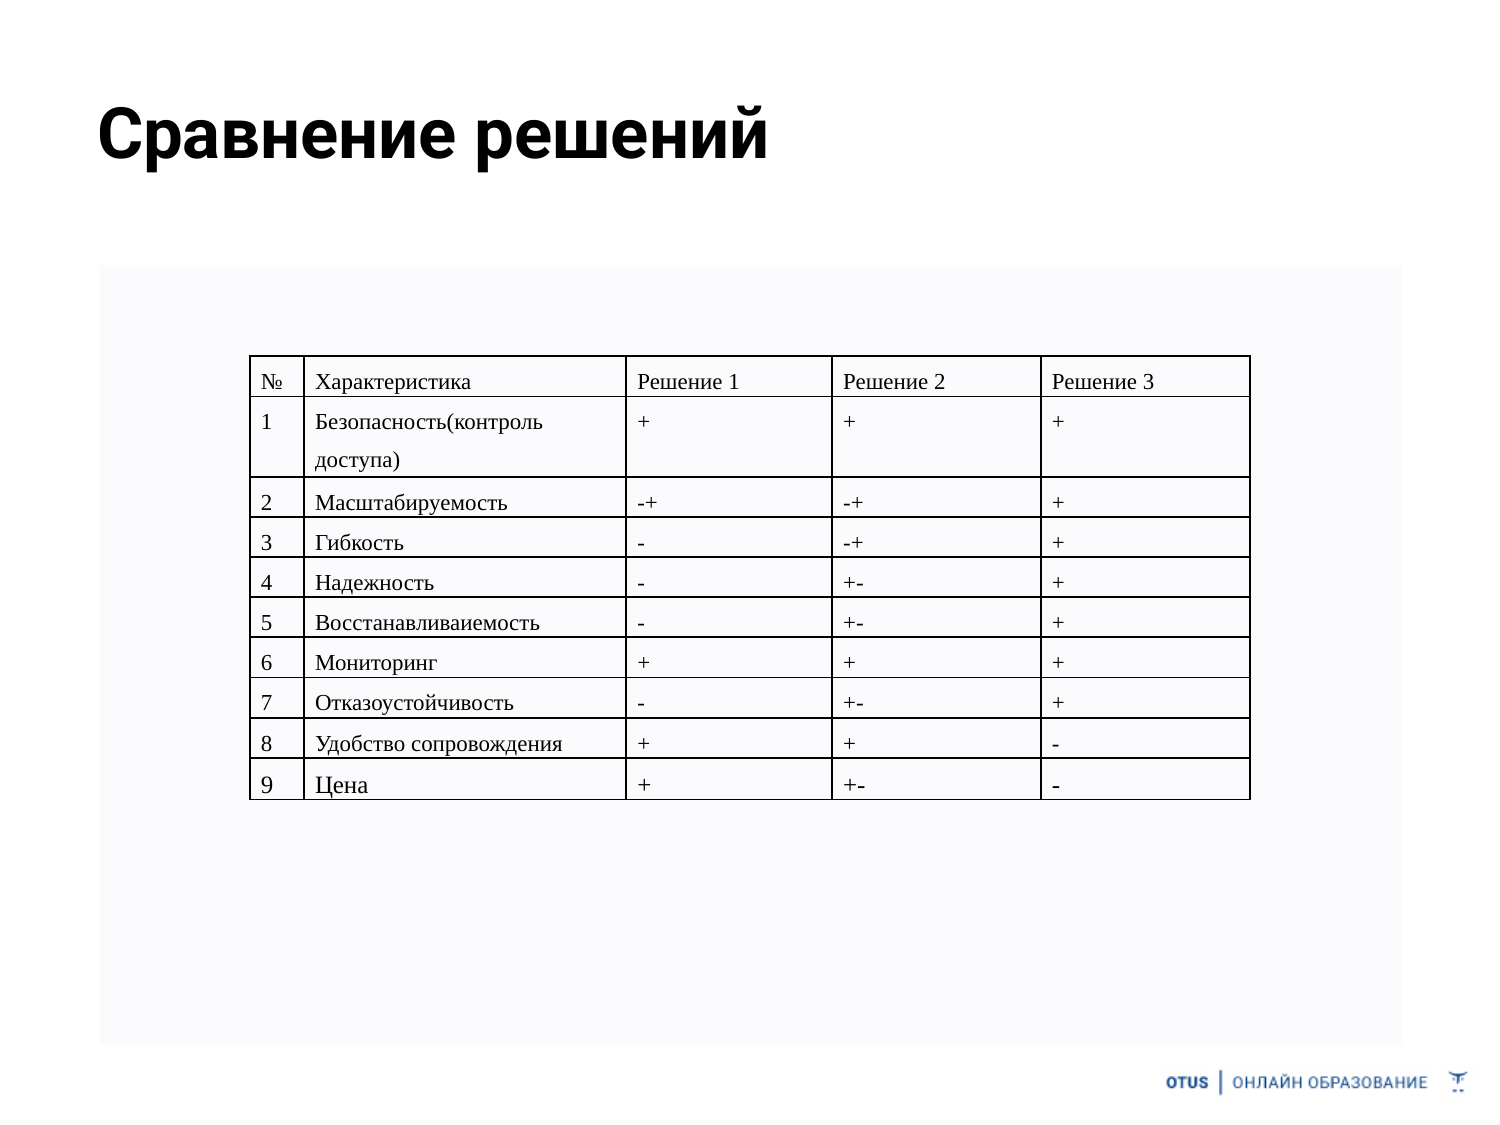

# Сравнение решений
| № | Характеристика | Решение 1 | Решение 2 | Решение 3 |
| --- | --- | --- | --- | --- |
| 1 | Безопасность(контроль доступа) | + | + | + |
| 2 | Масштабируемость | -+ | -+ | + |
| 3 | Гибкость | - | -+ | + |
| 4 | Надежность | - | +- | + |
| 5 | Восстанавливаиемость | - | +- | + |
| 6 | Мониторинг | + | + | + |
| 7 | Отказоустойчивость | - | +- | + |
| 8 | Удобство сопровождения | + | + | - |
| 9 | Цена | + | +- | - |